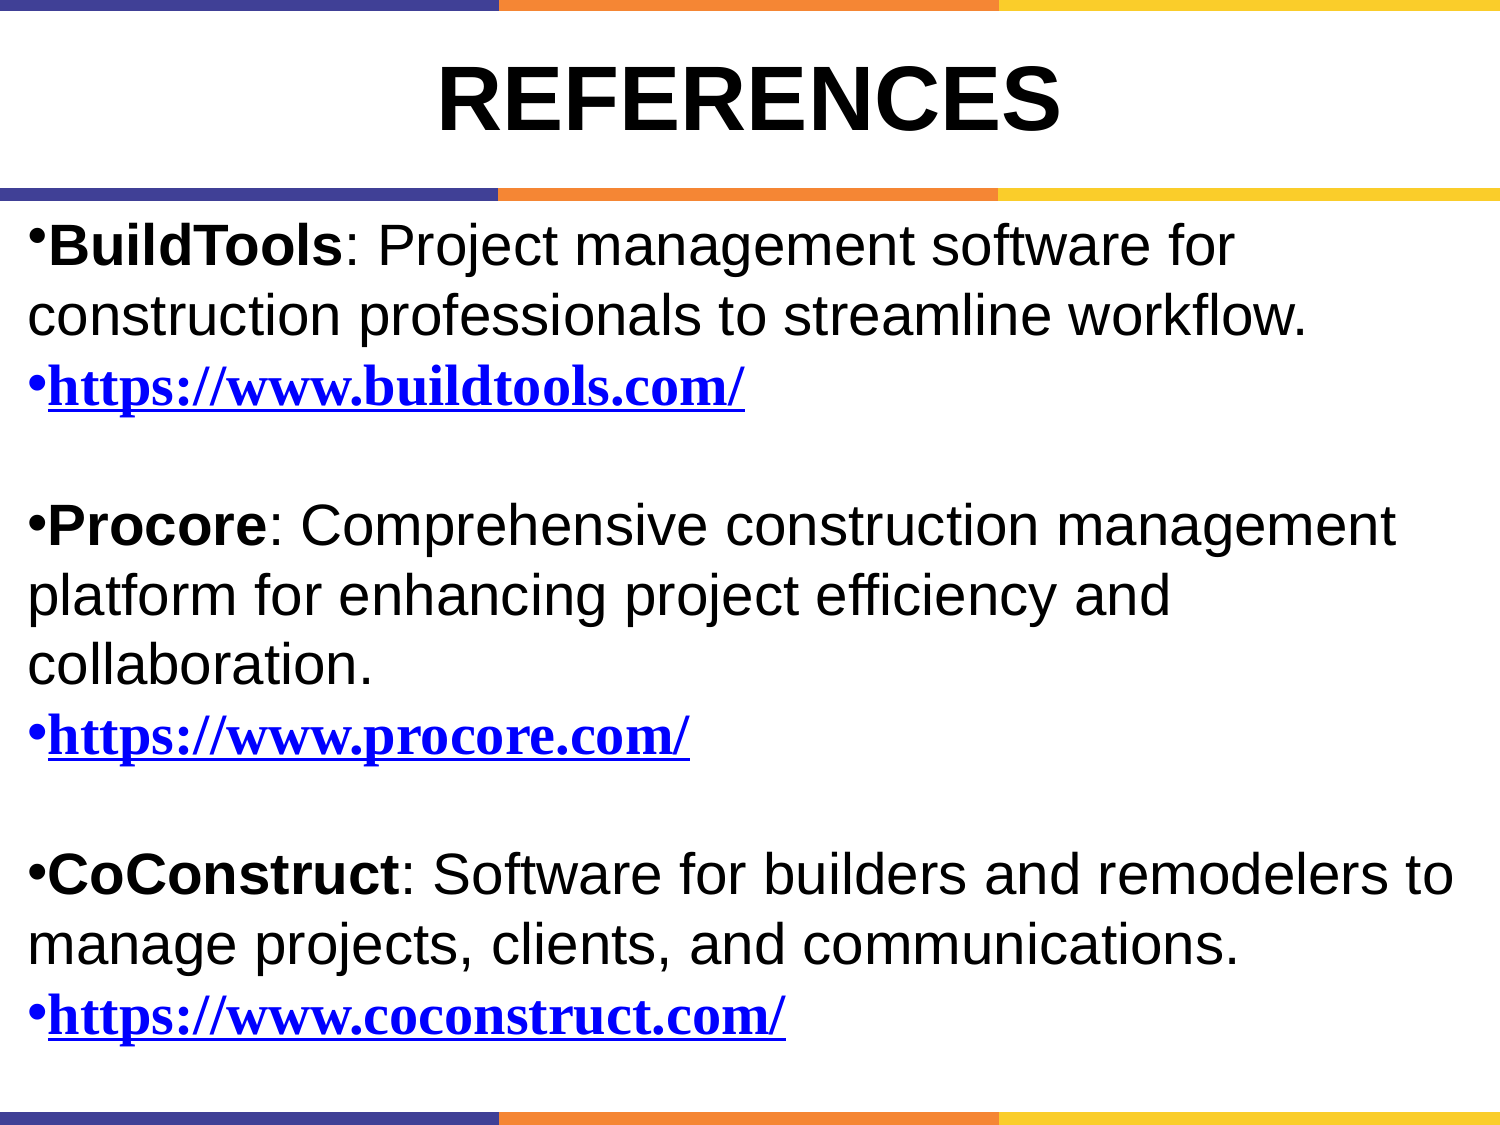

# References
BuildTools: Project management software for construction professionals to streamline workflow.
https://www.buildtools.com/

Procore: Comprehensive construction management platform for enhancing project efficiency and collaboration.
https://www.procore.com/

CoConstruct: Software for builders and remodelers to manage projects, clients, and communications.
https://www.coconstruct.com/